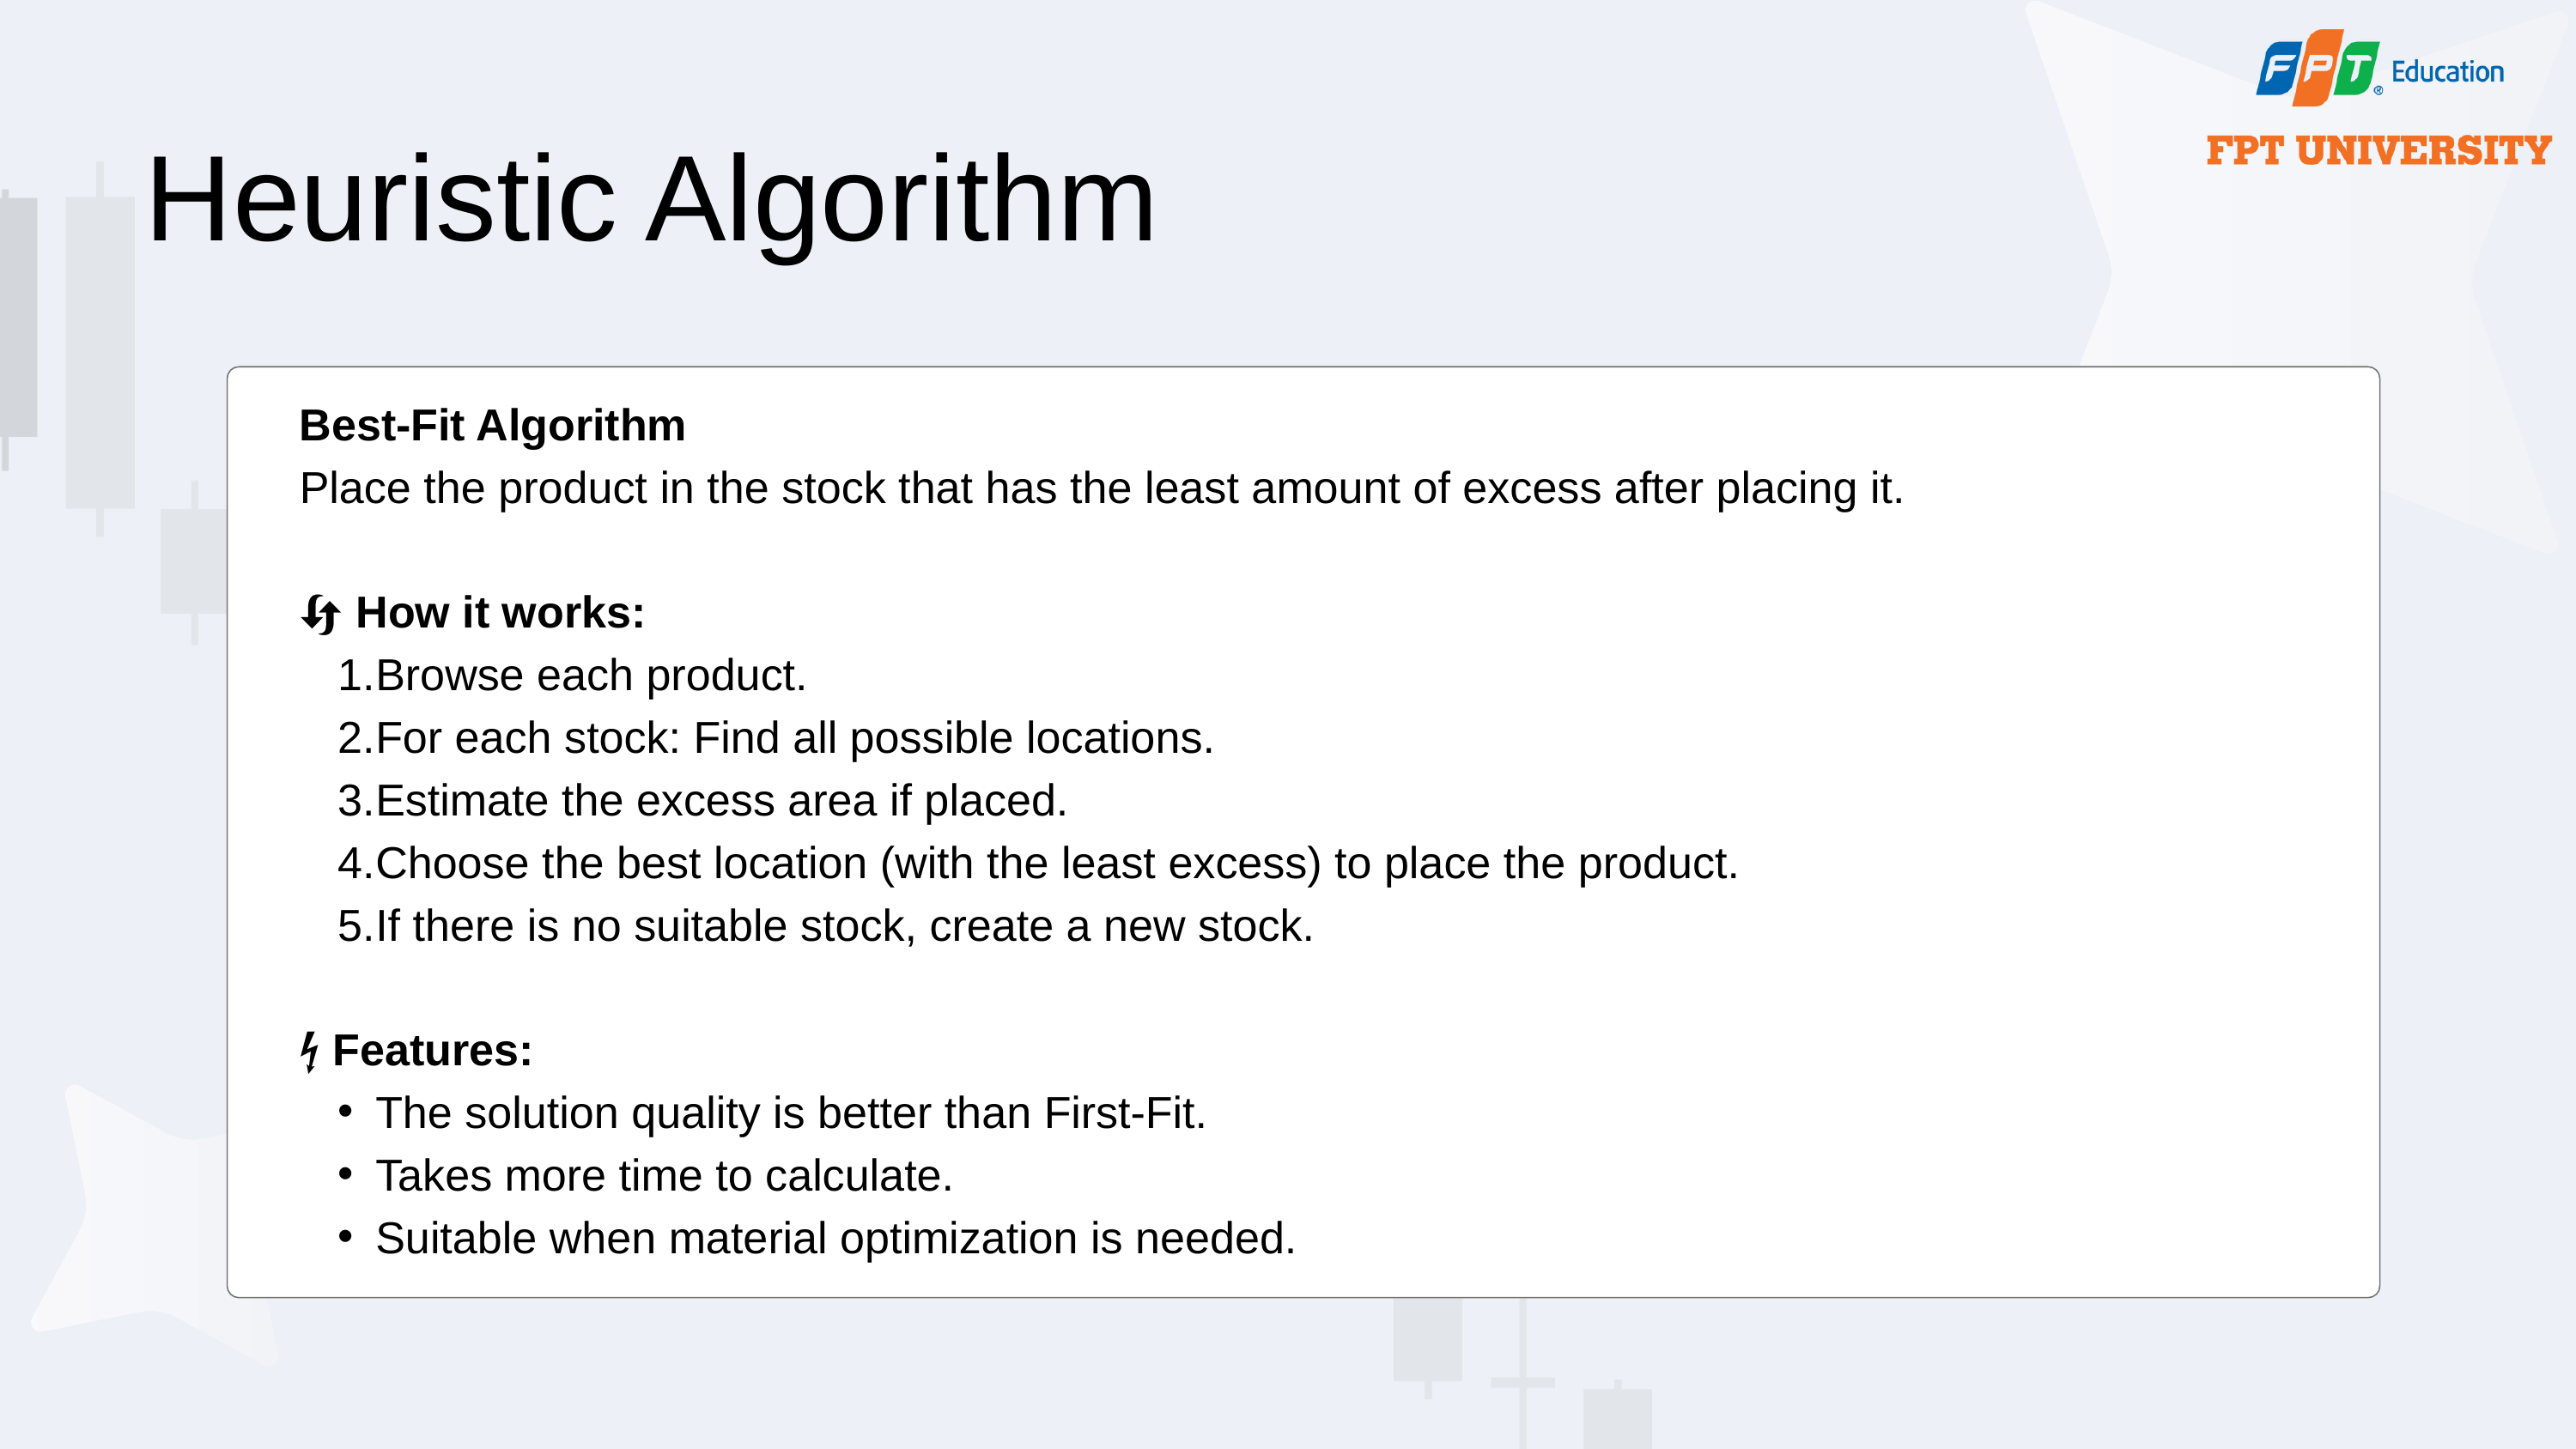

Heuristic Algorithm

Best-Fit Algorithm
Place the product in the stock that has the least amount of excess after placing it.

🔄 How it works:
Browse each product.
For each stock: Find all possible locations.
Estimate the excess area if placed.
Choose the best location (with the least excess) to place the product.
If there is no suitable stock, create a new stock.

⚡ Features:
The solution quality is better than First-Fit.
Takes more time to calculate.
Suitable when material optimization is needed.